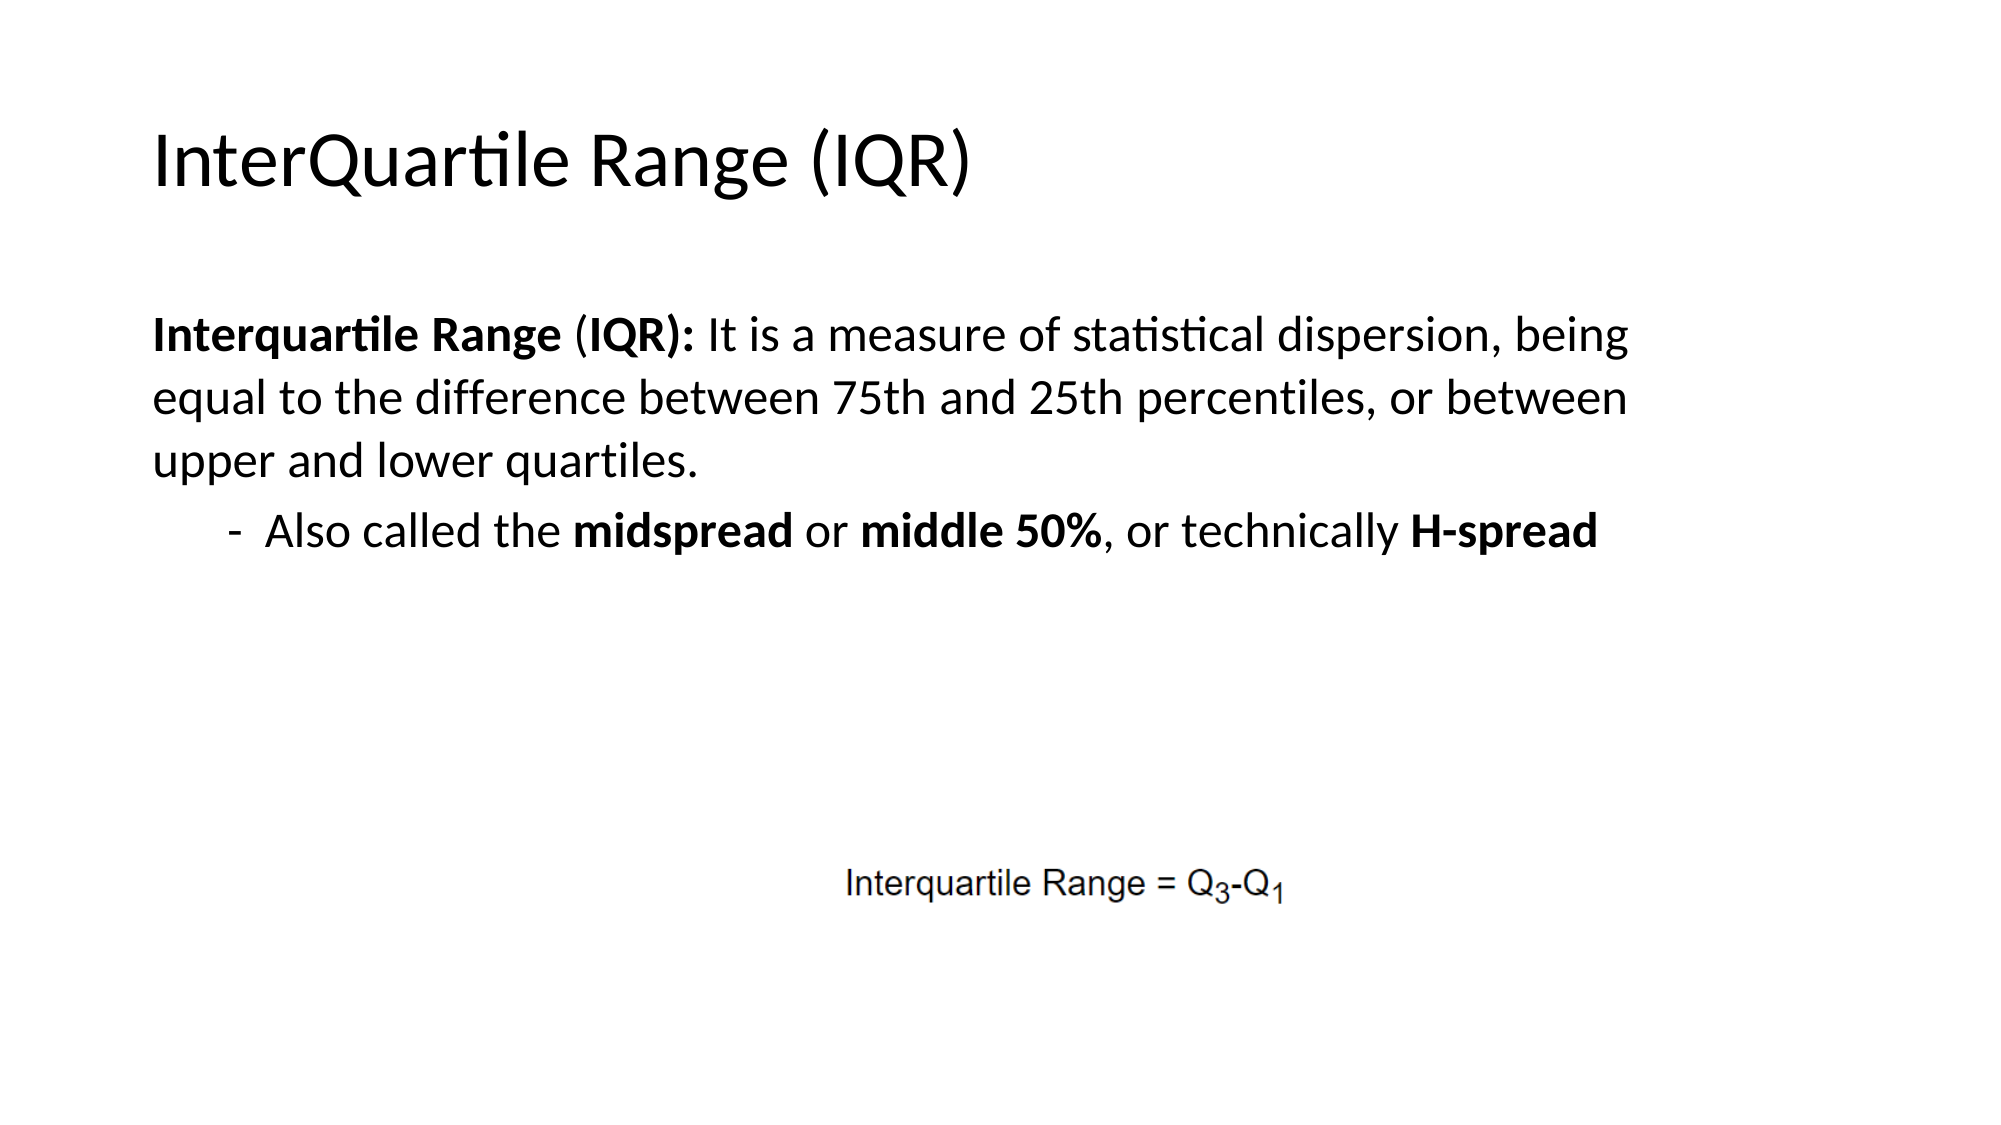

InterQuartile Range (IQR)
Interquartile Range (IQR): It is a measure of statistical dispersion, being
equal to the difference between 75th and 25th percentiles, or between
upper and lower quartiles.
- Also called the midspread or middle 50%, or technically H-spread